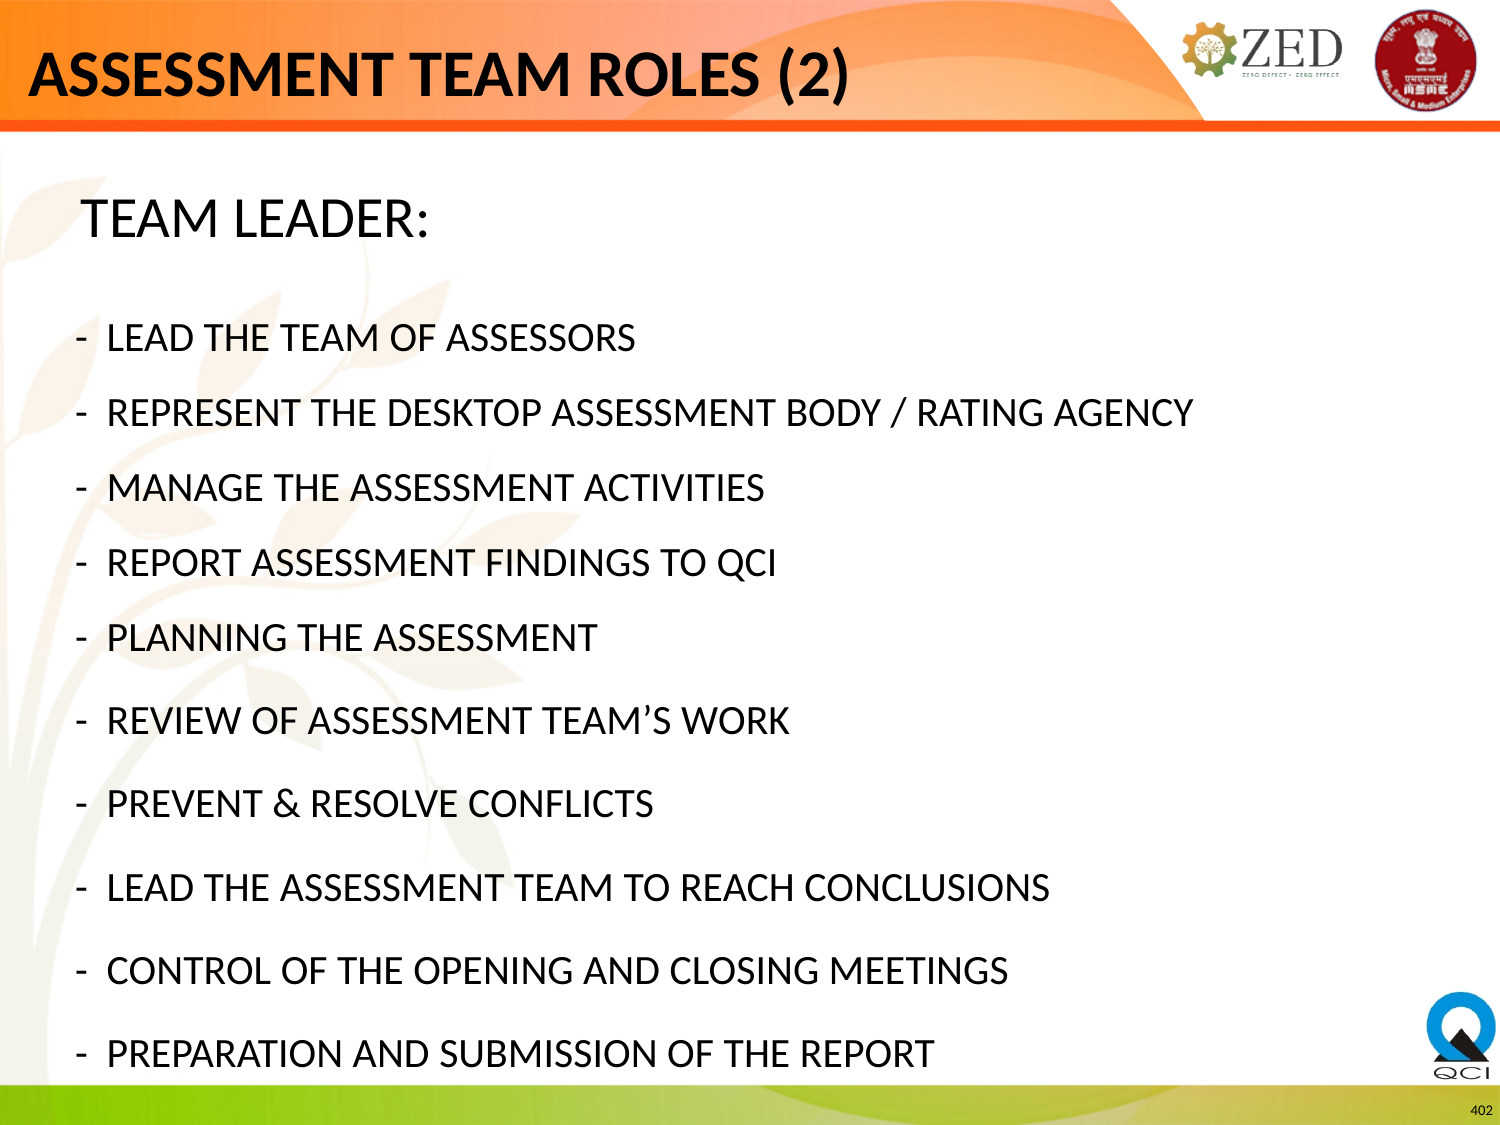

ASSESSMENT TEAM ROLES (2)
 TEAM LEADER:

-  LEAD THE TEAM OF ASSESSORS
-  REPRESENT THE DESKTOP ASSESSMENT BODY / RATING AGENCY
-  MANAGE THE ASSESSMENT ACTIVITIES
-  REPORT ASSESSMENT FINDINGS TO QCI
-  PLANNING THE ASSESSMENT
-  REVIEW OF ASSESSMENT TEAM’S WORK
-  PREVENT & RESOLVE CONFLICTS
-  LEAD THE ASSESSMENT TEAM TO REACH CONCLUSIONS
-  CONTROL OF THE OPENING AND CLOSING MEETINGS
-  PREPARATION AND SUBMISSION OF THE REPORT